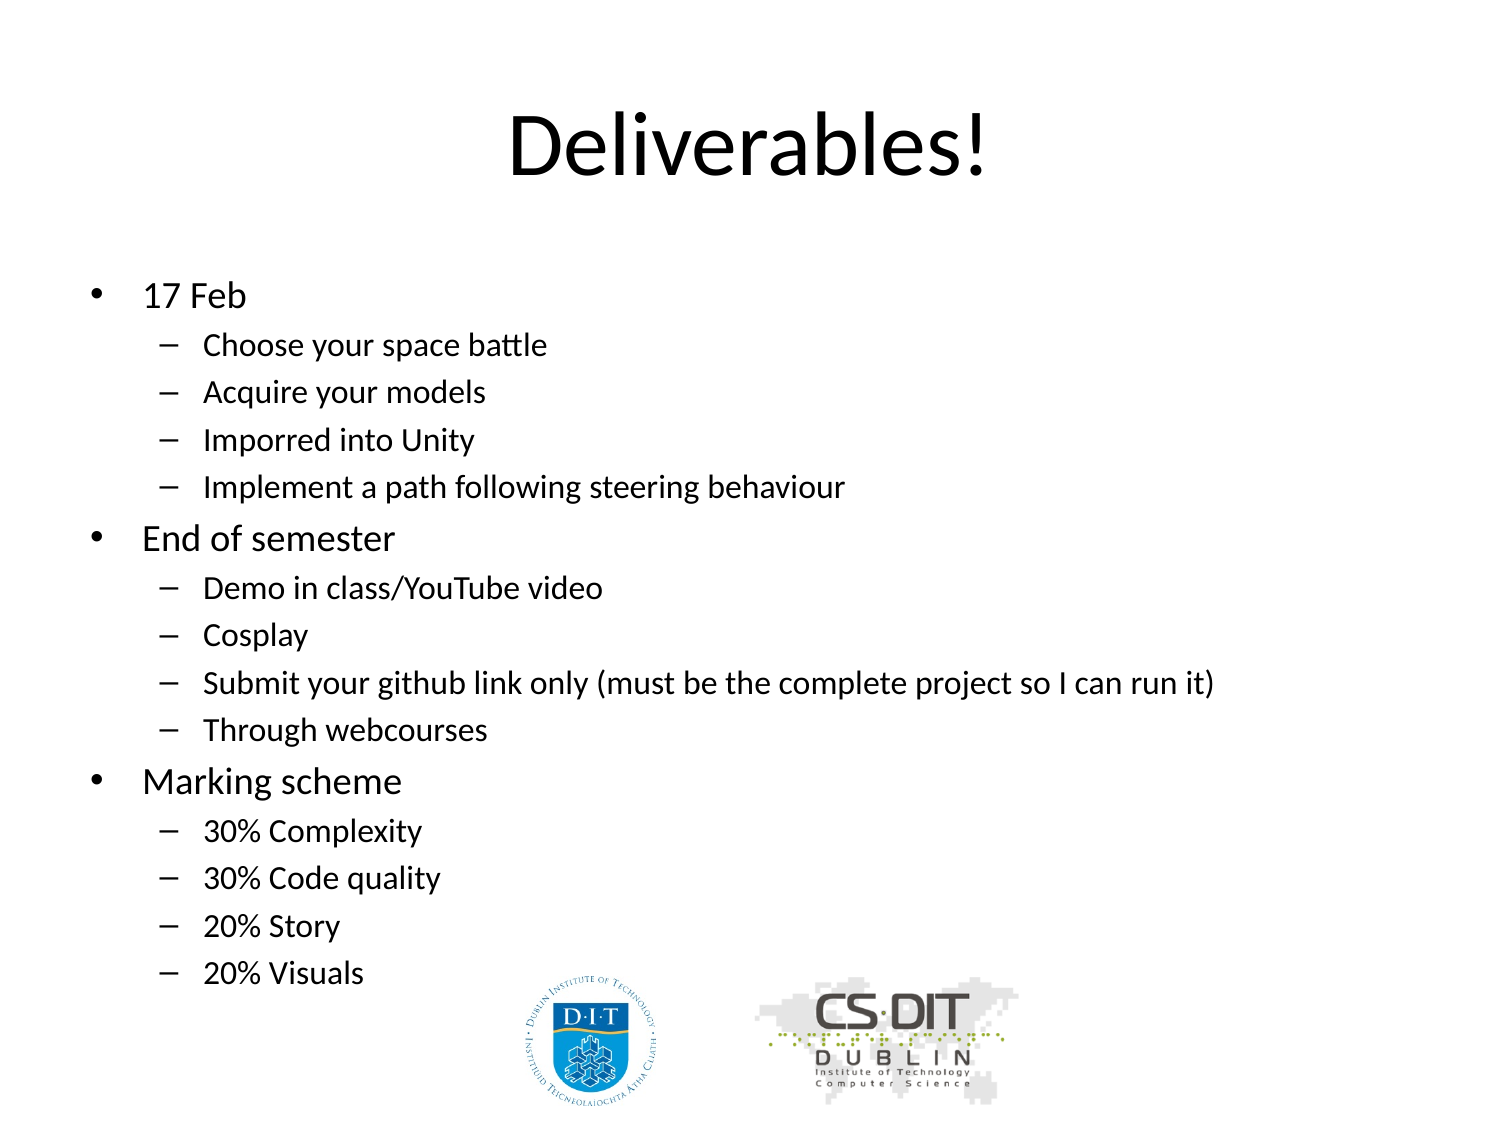

# Deliverables!
17 Feb
Choose your space battle
Acquire your models
Imporred into Unity
Implement a path following steering behaviour
End of semester
Demo in class/YouTube video
Cosplay
Submit your github link only (must be the complete project so I can run it)
Through webcourses
Marking scheme
30% Complexity
30% Code quality
20% Story
20% Visuals